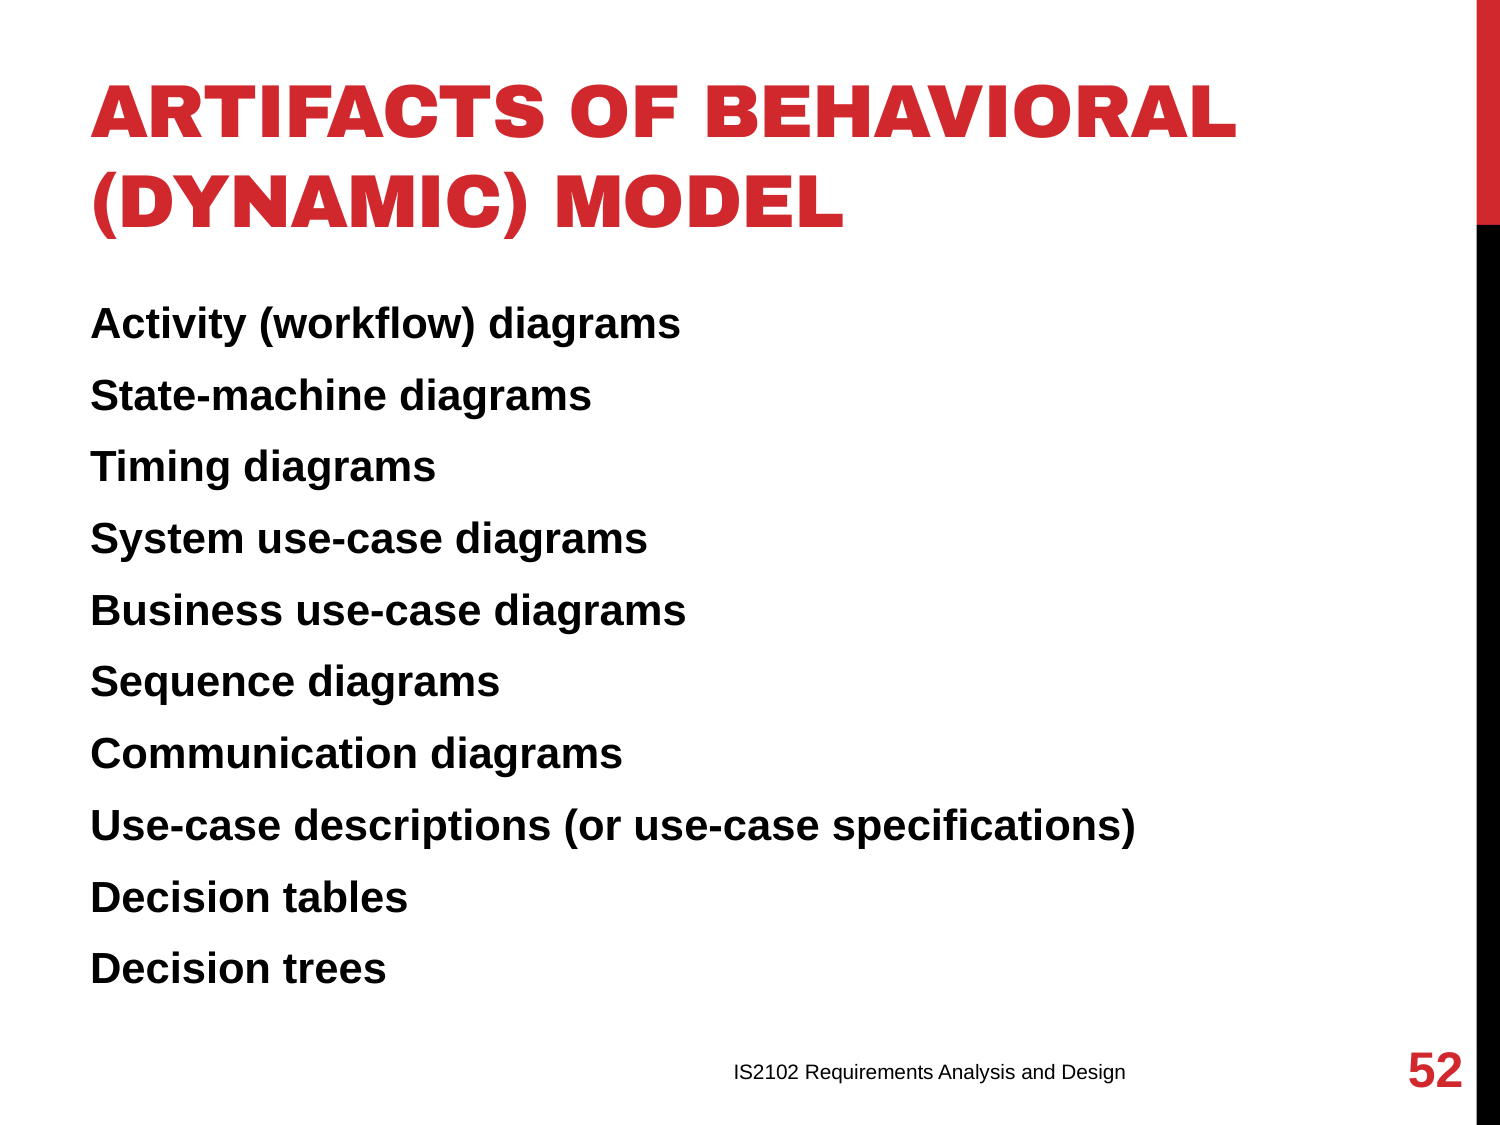

# Artifacts of Behavioral (Dynamic) Model
Activity (workflow) diagrams
State-machine diagrams
Timing diagrams
System use-case diagrams
Business use-case diagrams
Sequence diagrams
Communication diagrams
Use-case descriptions (or use-case specifications)
Decision tables
Decision trees

52
IS2102 Requirements Analysis and Design